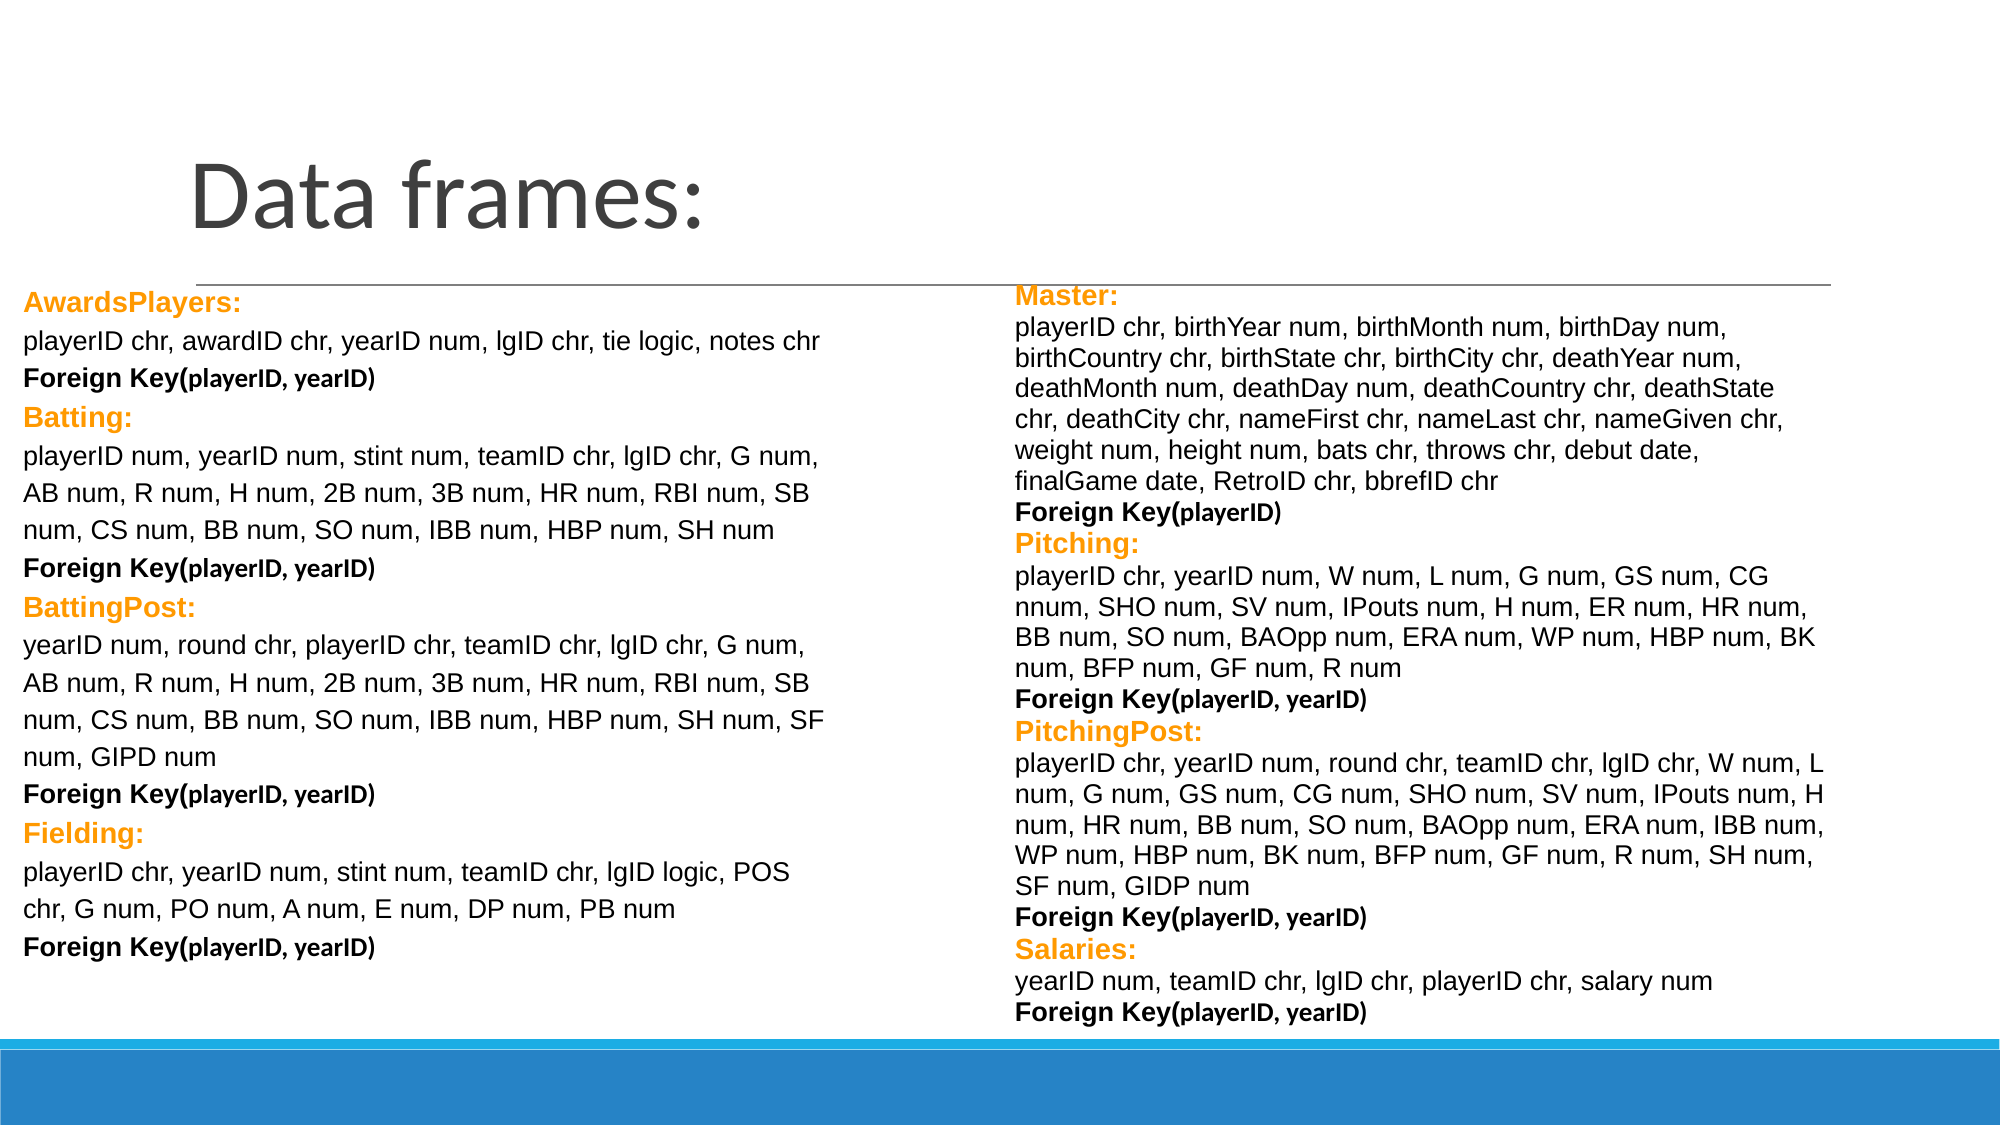

# Data frames:
Master:
playerID chr, birthYear num, birthMonth num, birthDay num, birthCountry chr, birthState chr, birthCity chr, deathYear num, deathMonth num, deathDay num, deathCountry chr, deathState chr, deathCity chr, nameFirst chr, nameLast chr, nameGiven chr, weight num, height num, bats chr, throws chr, debut date, finalGame date, RetroID chr, bbrefID chr
Foreign Key(playerID)
Pitching:
playerID chr, yearID num, W num, L num, G num, GS num, CG nnum, SHO num, SV num, IPouts num, H num, ER num, HR num, BB num, SO num, BAOpp num, ERA num, WP num, HBP num, BK num, BFP num, GF num, R num
Foreign Key(playerID, yearID)
PitchingPost:
playerID chr, yearID num, round chr, teamID chr, lgID chr, W num, L num, G num, GS num, CG num, SHO num, SV num, IPouts num, H num, HR num, BB num, SO num, BAOpp num, ERA num, IBB num, WP num, HBP num, BK num, BFP num, GF num, R num, SH num, SF num, GIDP num
Foreign Key(playerID, yearID)
Salaries:
yearID num, teamID chr, lgID chr, playerID chr, salary num
Foreign Key(playerID, yearID)
AwardsPlayers:
playerID chr, awardID chr, yearID num, lgID chr, tie logic, notes chr
Foreign Key(playerID, yearID)
Batting:
playerID num, yearID num, stint num, teamID chr, lgID chr, G num, AB num, R num, H num, 2B num, 3B num, HR num, RBI num, SB num, CS num, BB num, SO num, IBB num, HBP num, SH num
Foreign Key(playerID, yearID)
BattingPost:
yearID num, round chr, playerID chr, teamID chr, lgID chr, G num, AB num, R num, H num, 2B num, 3B num, HR num, RBI num, SB num, CS num, BB num, SO num, IBB num, HBP num, SH num, SF num, GIPD num
Foreign Key(playerID, yearID)
Fielding:
playerID chr, yearID num, stint num, teamID chr, lgID logic, POS chr, G num, PO num, A num, E num, DP num, PB num
Foreign Key(playerID, yearID)